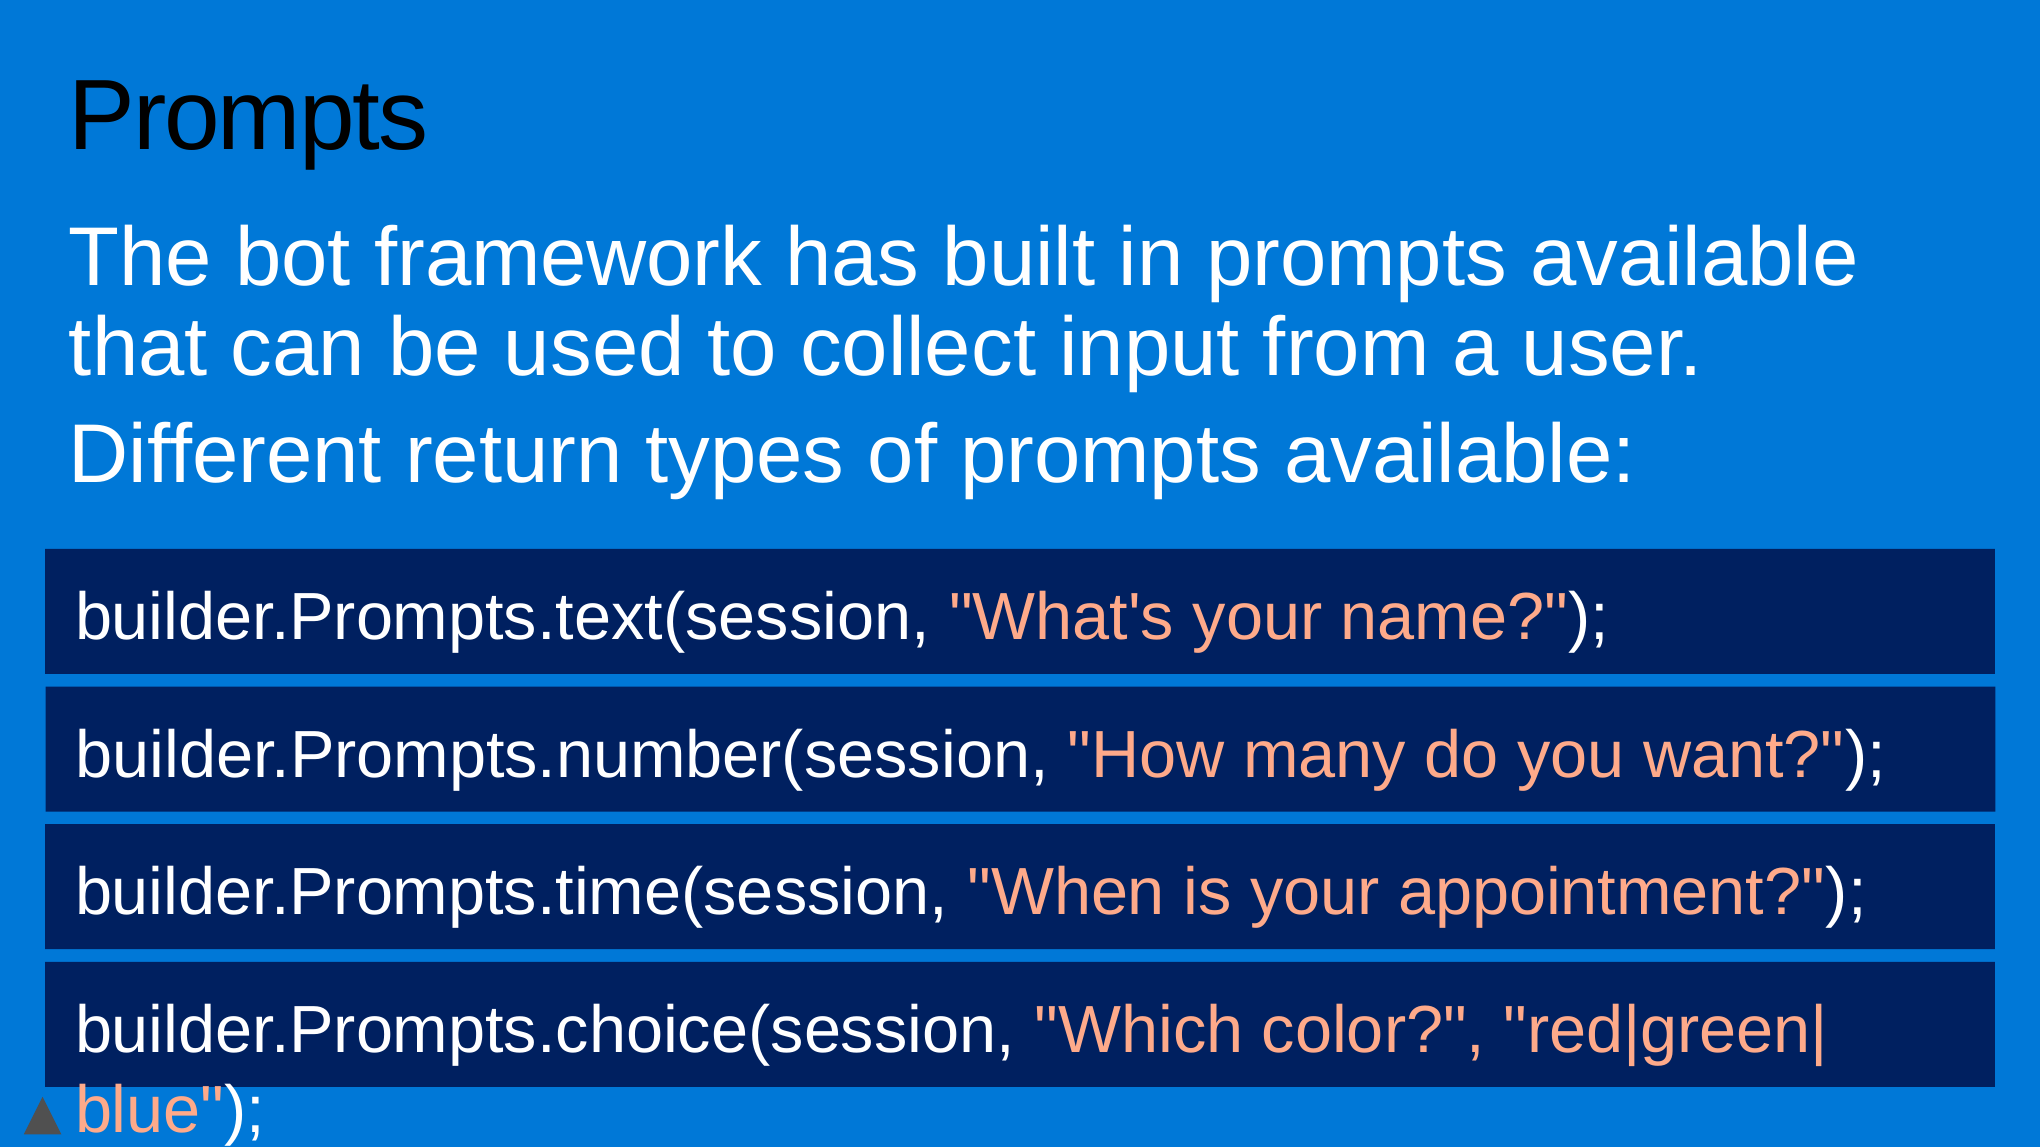

# Prompts
The bot framework has built in prompts available that can be used to collect input from a user.
Different return types of prompts available:
builder.Prompts.text(session, "What's your name?");
builder.Prompts.number(session, "How many do you want?");
builder.Prompts.time(session, "When is your appointment?");
builder.Prompts.choice(session, "Which color?", "red|green|blue");